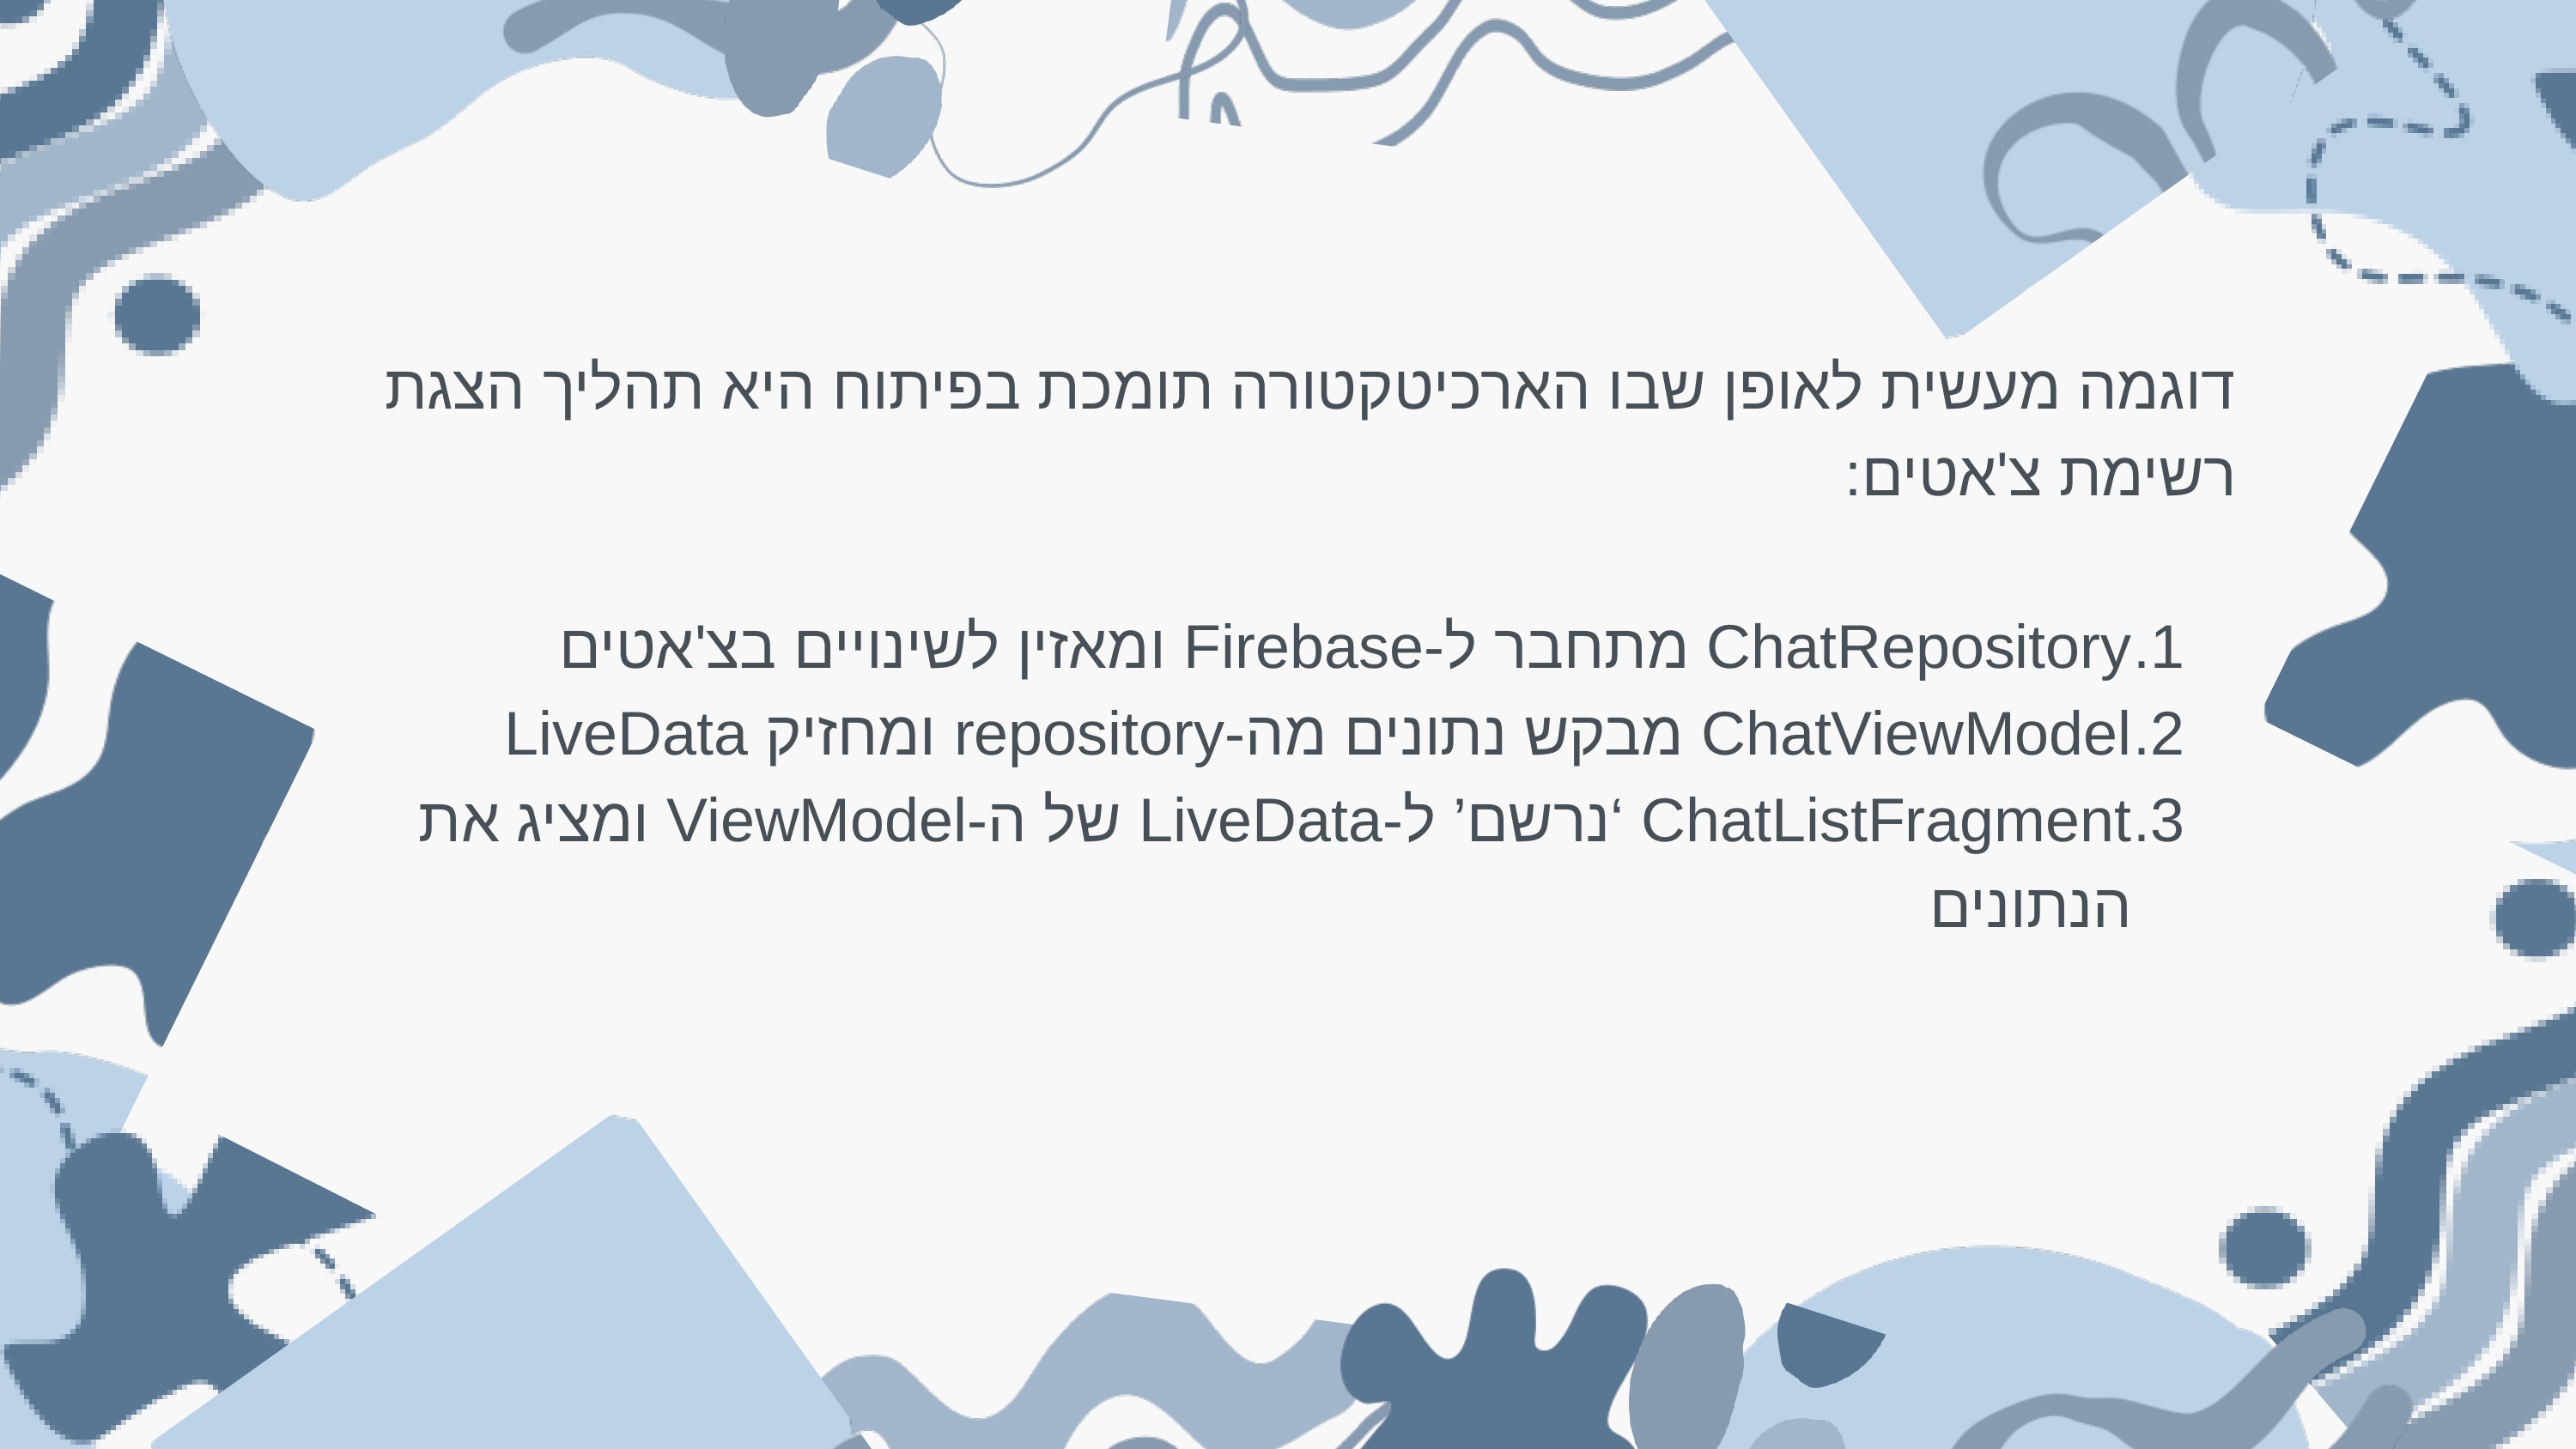

דוגמה מעשית לאופן שבו הארכיטקטורה תומכת בפיתוח היא תהליך הצגת רשימת צ'אטים:

ChatRepository מתחבר ל-Firebase ומאזין לשינויים בצ'אטים
ChatViewModel מבקש נתונים מה-repository ומחזיק LiveData
ChatListFragment ‘נרשם’ ל-LiveData של ה-ViewModel ומציג את הנתונים